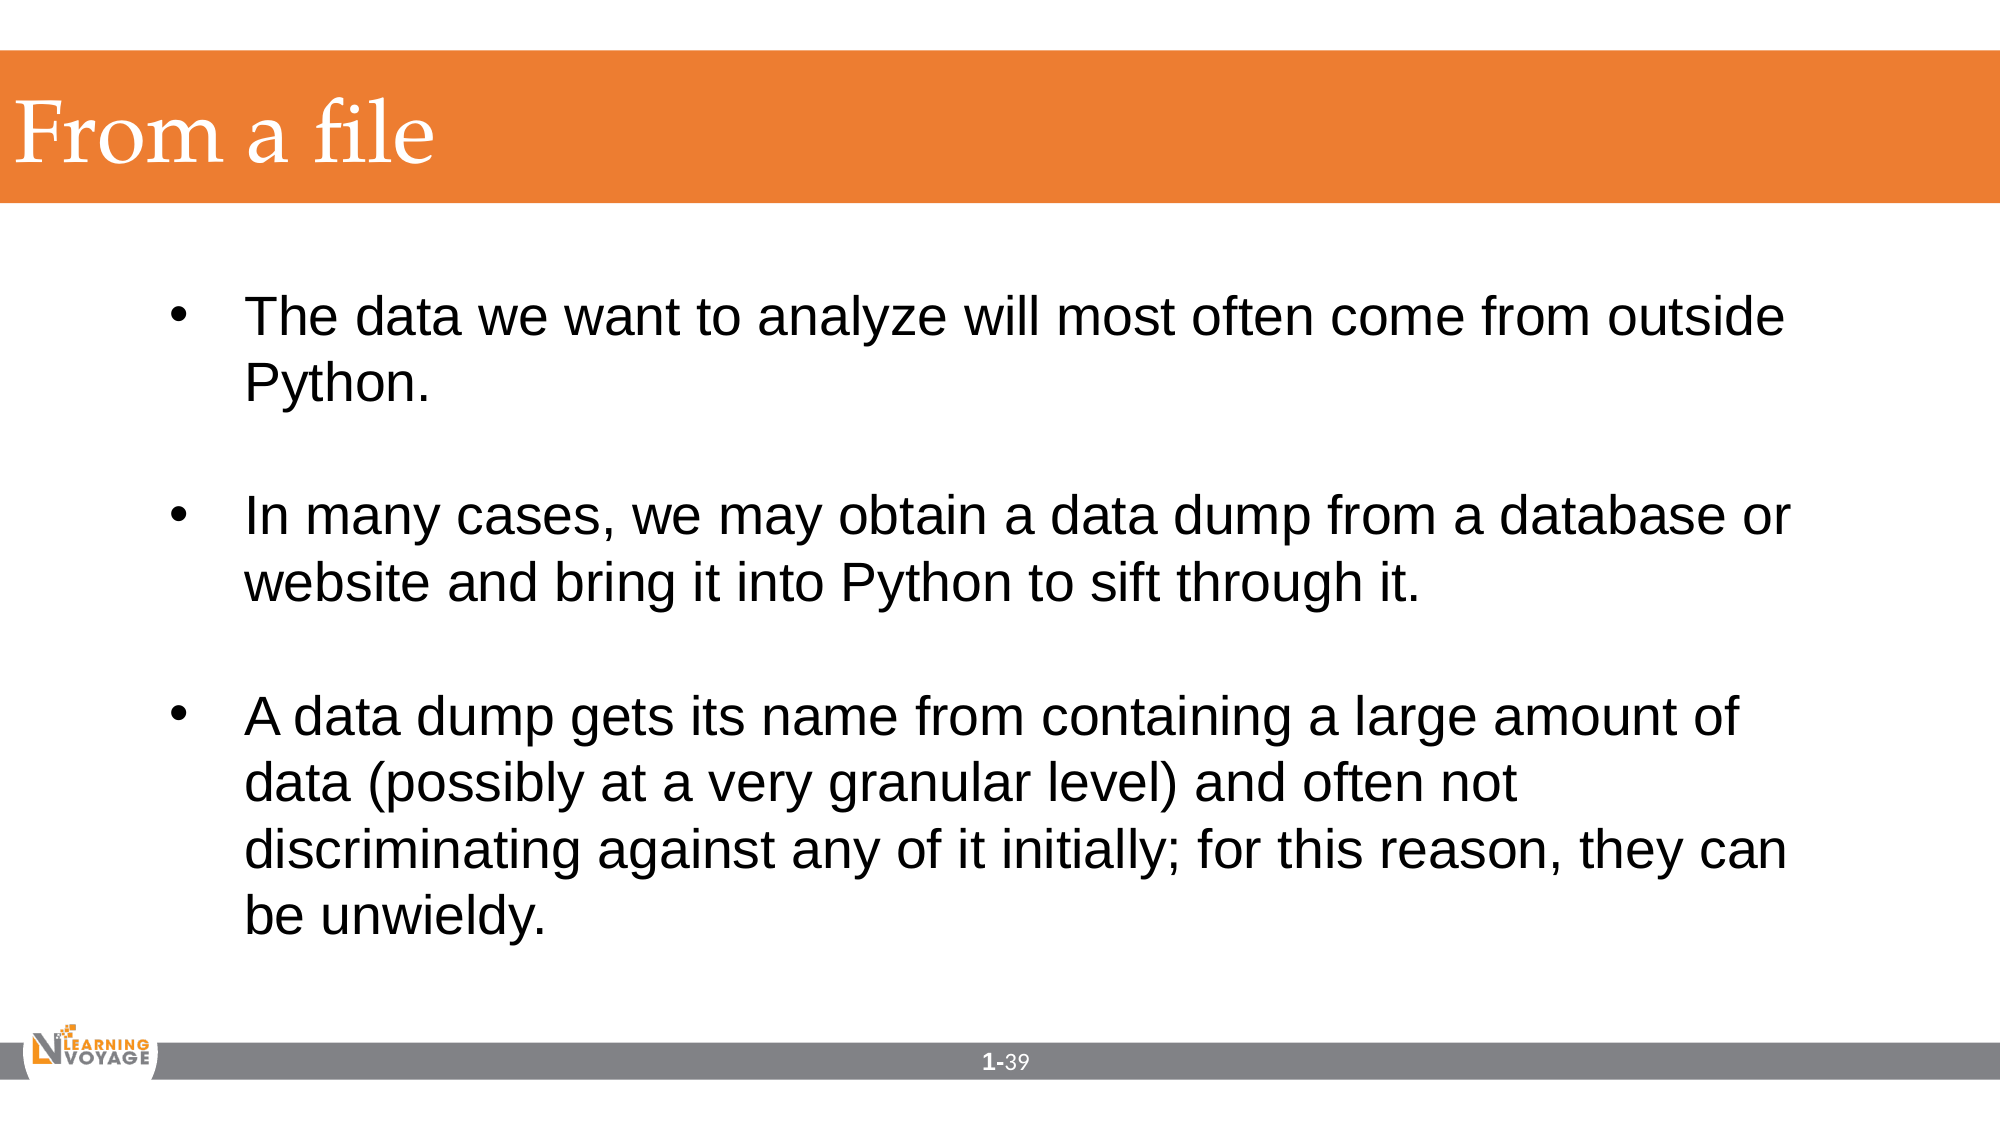

From a file
The data we want to analyze will most often come from outside Python.

In many cases, we may obtain a data dump from a database or website and bring it into Python to sift through it.

A data dump gets its name from containing a large amount of data (possibly at a very granular level) and often not discriminating against any of it initially; for this reason, they can be unwieldy.
1-39